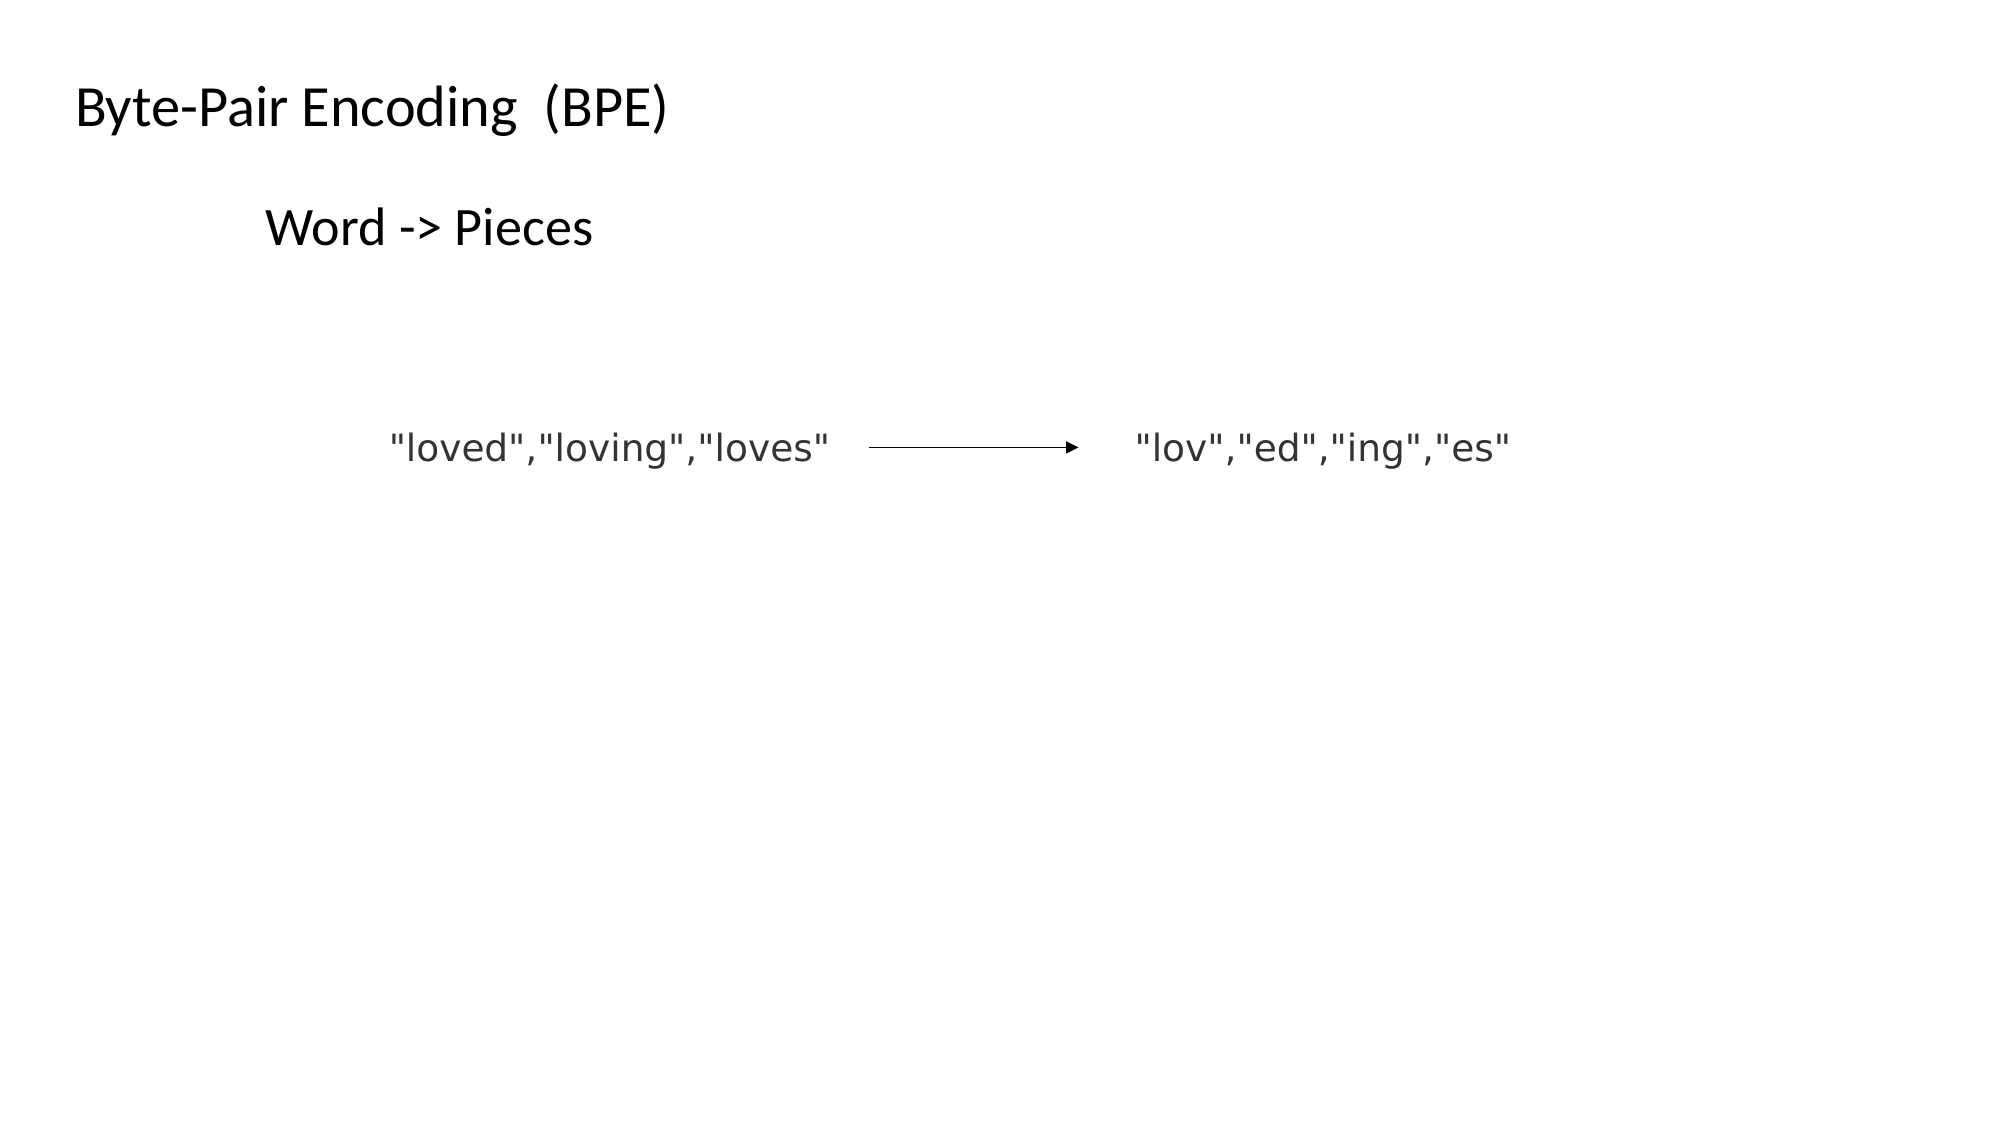

Byte-Pair Encoding  (BPE)
Word -> Pieces
"loved","loving","loves"
"lov","ed","ing","es"